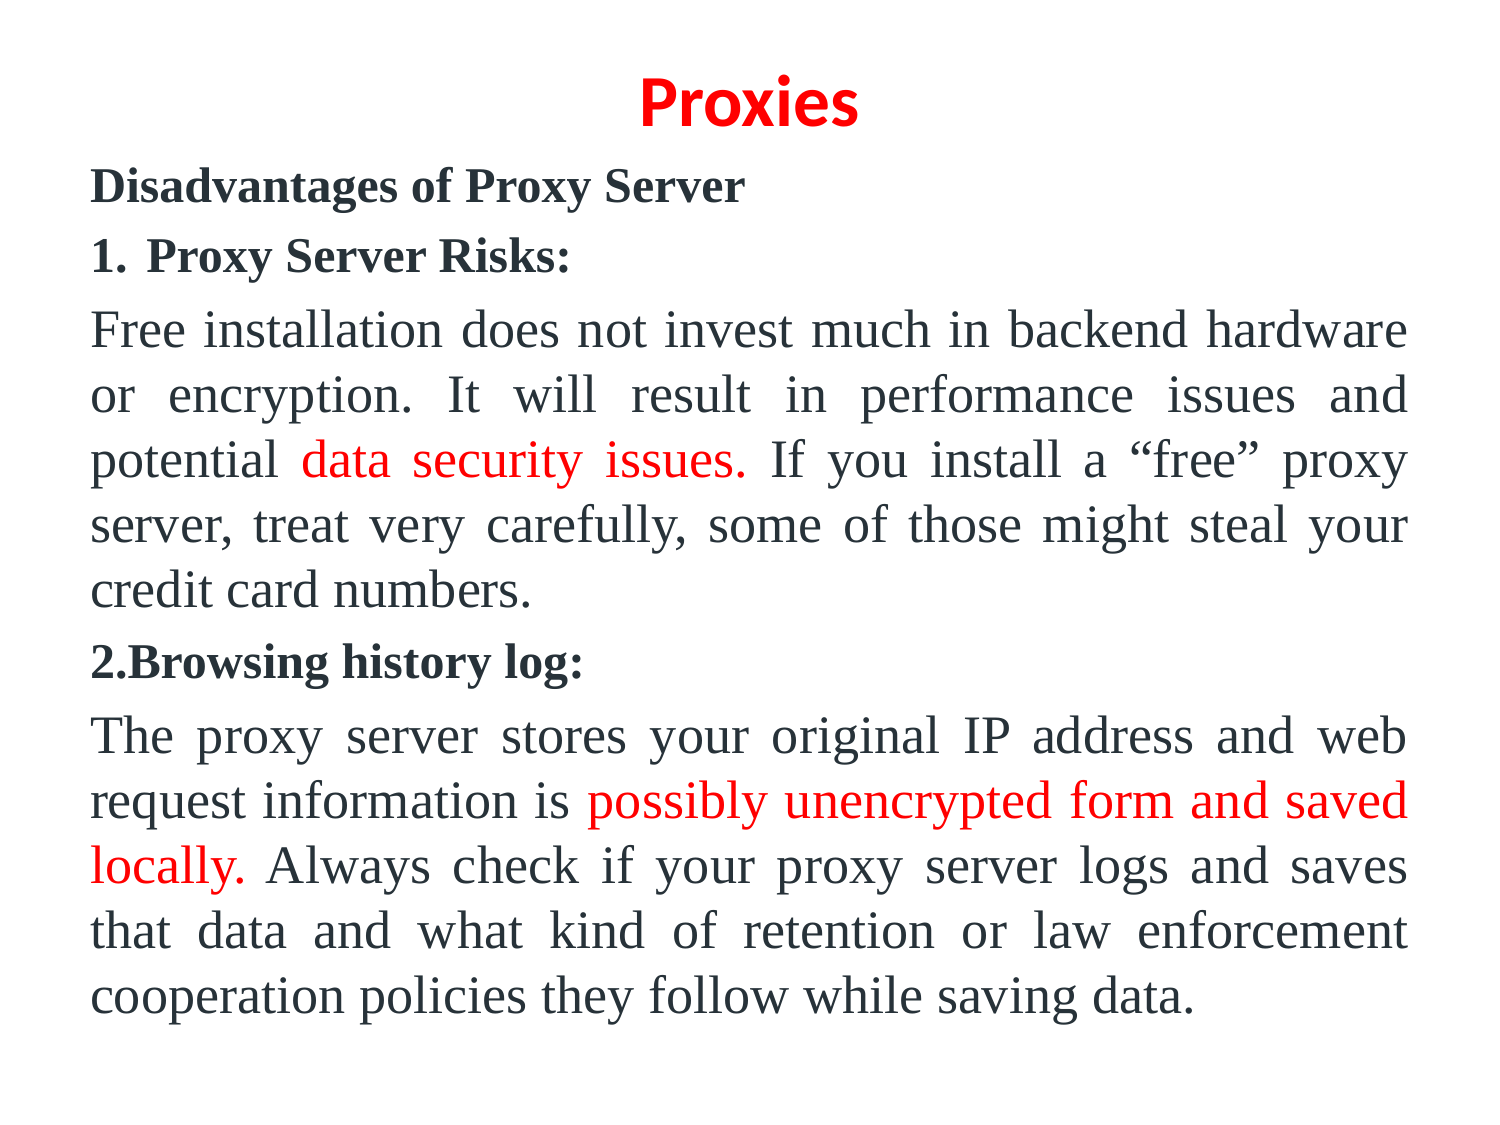

# Proxies
Disadvantages of Proxy Server
Proxy Server Risks:
Free installation does not invest much in backend hardware or encryption. It will result in performance issues and potential data security issues. If you install a “free” proxy server, treat very carefully, some of those might steal your credit card numbers.
2.Browsing history log:
The proxy server stores your original IP address and web request information is possibly unencrypted form and saved locally. Always check if your proxy server logs and saves that data and what kind of retention or law enforcement cooperation policies they follow while saving data.